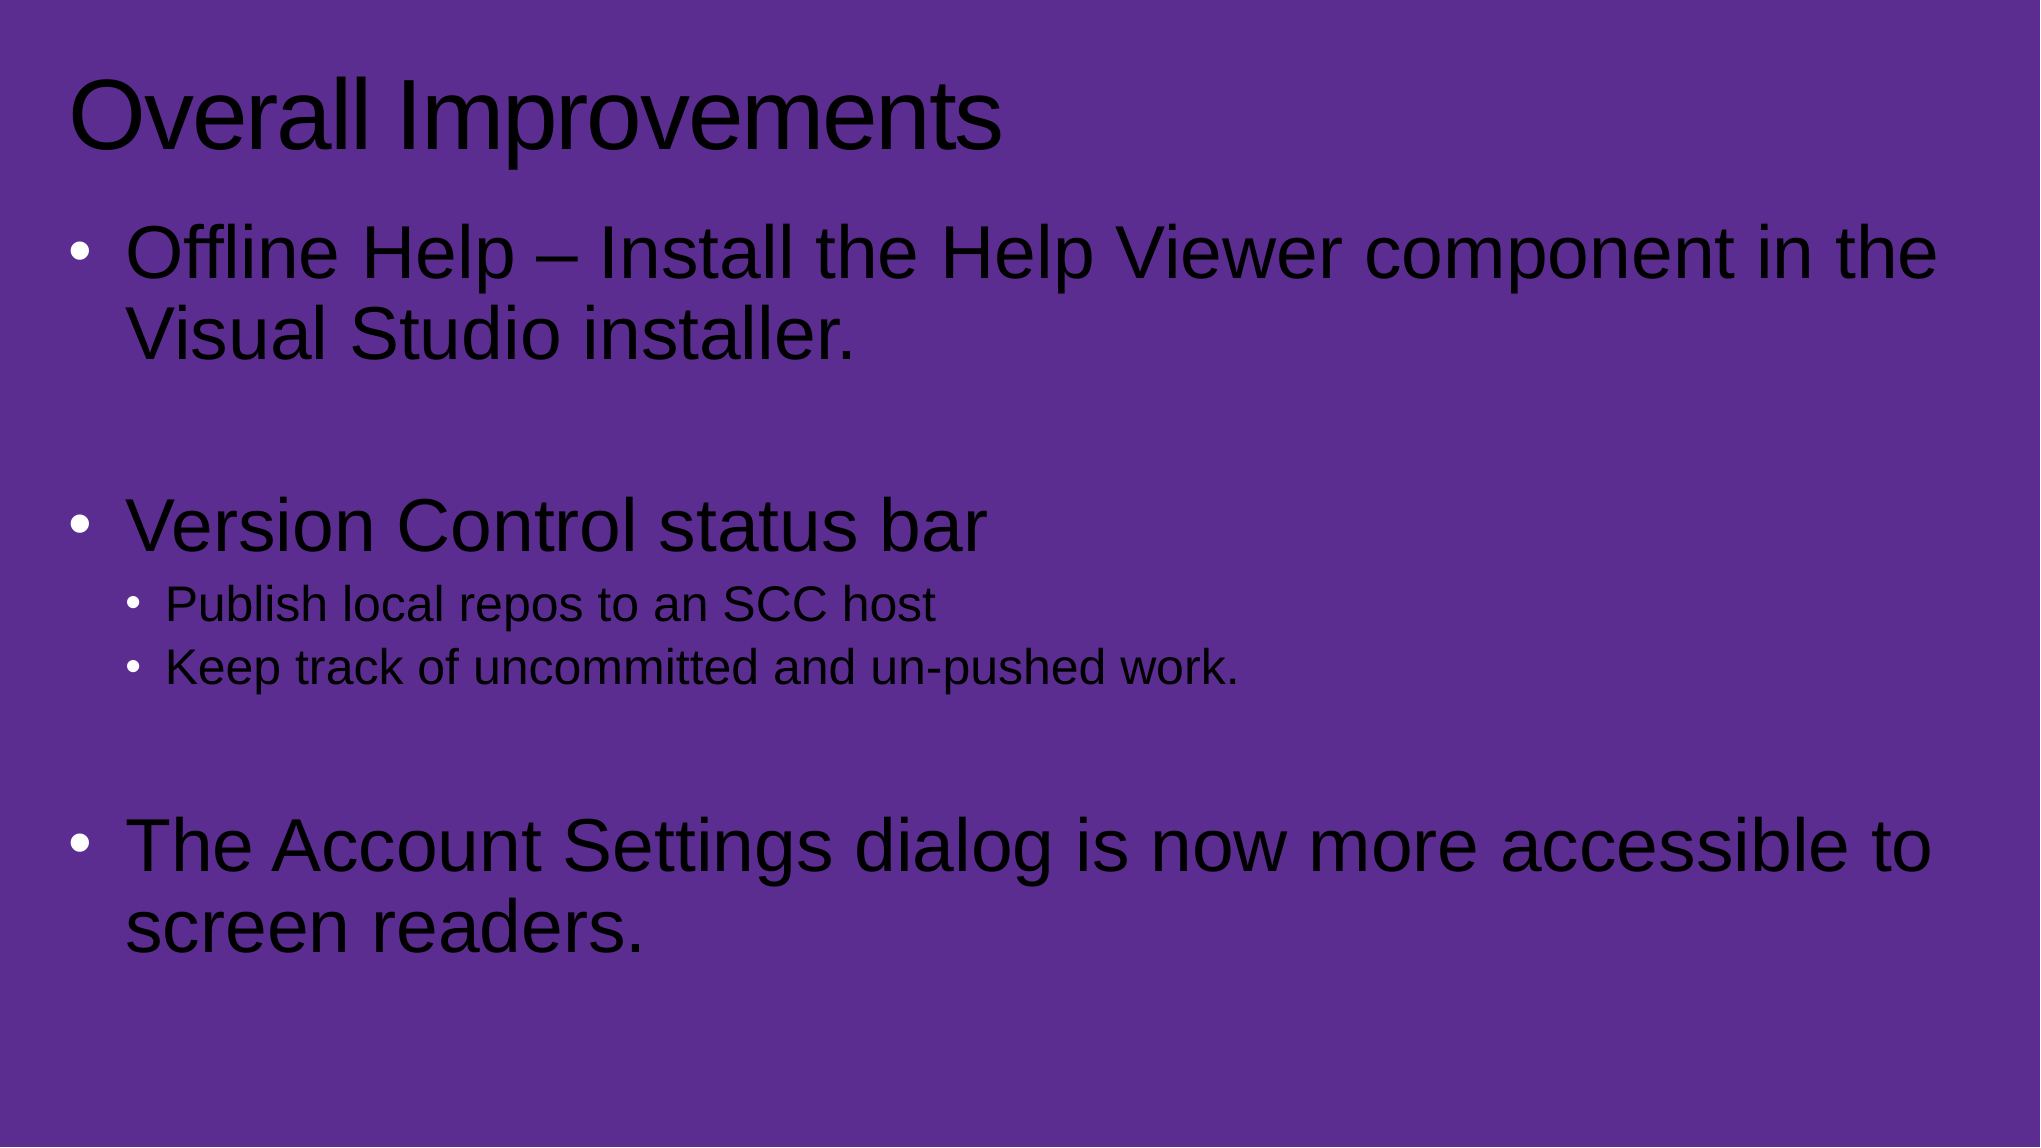

# Overall Improvements
Offline Help – Install the Help Viewer component in the Visual Studio installer.

Version Control status bar
Publish local repos to an SCC host
Keep track of uncommitted and un-pushed work.

The Account Settings dialog is now more accessible to screen readers.